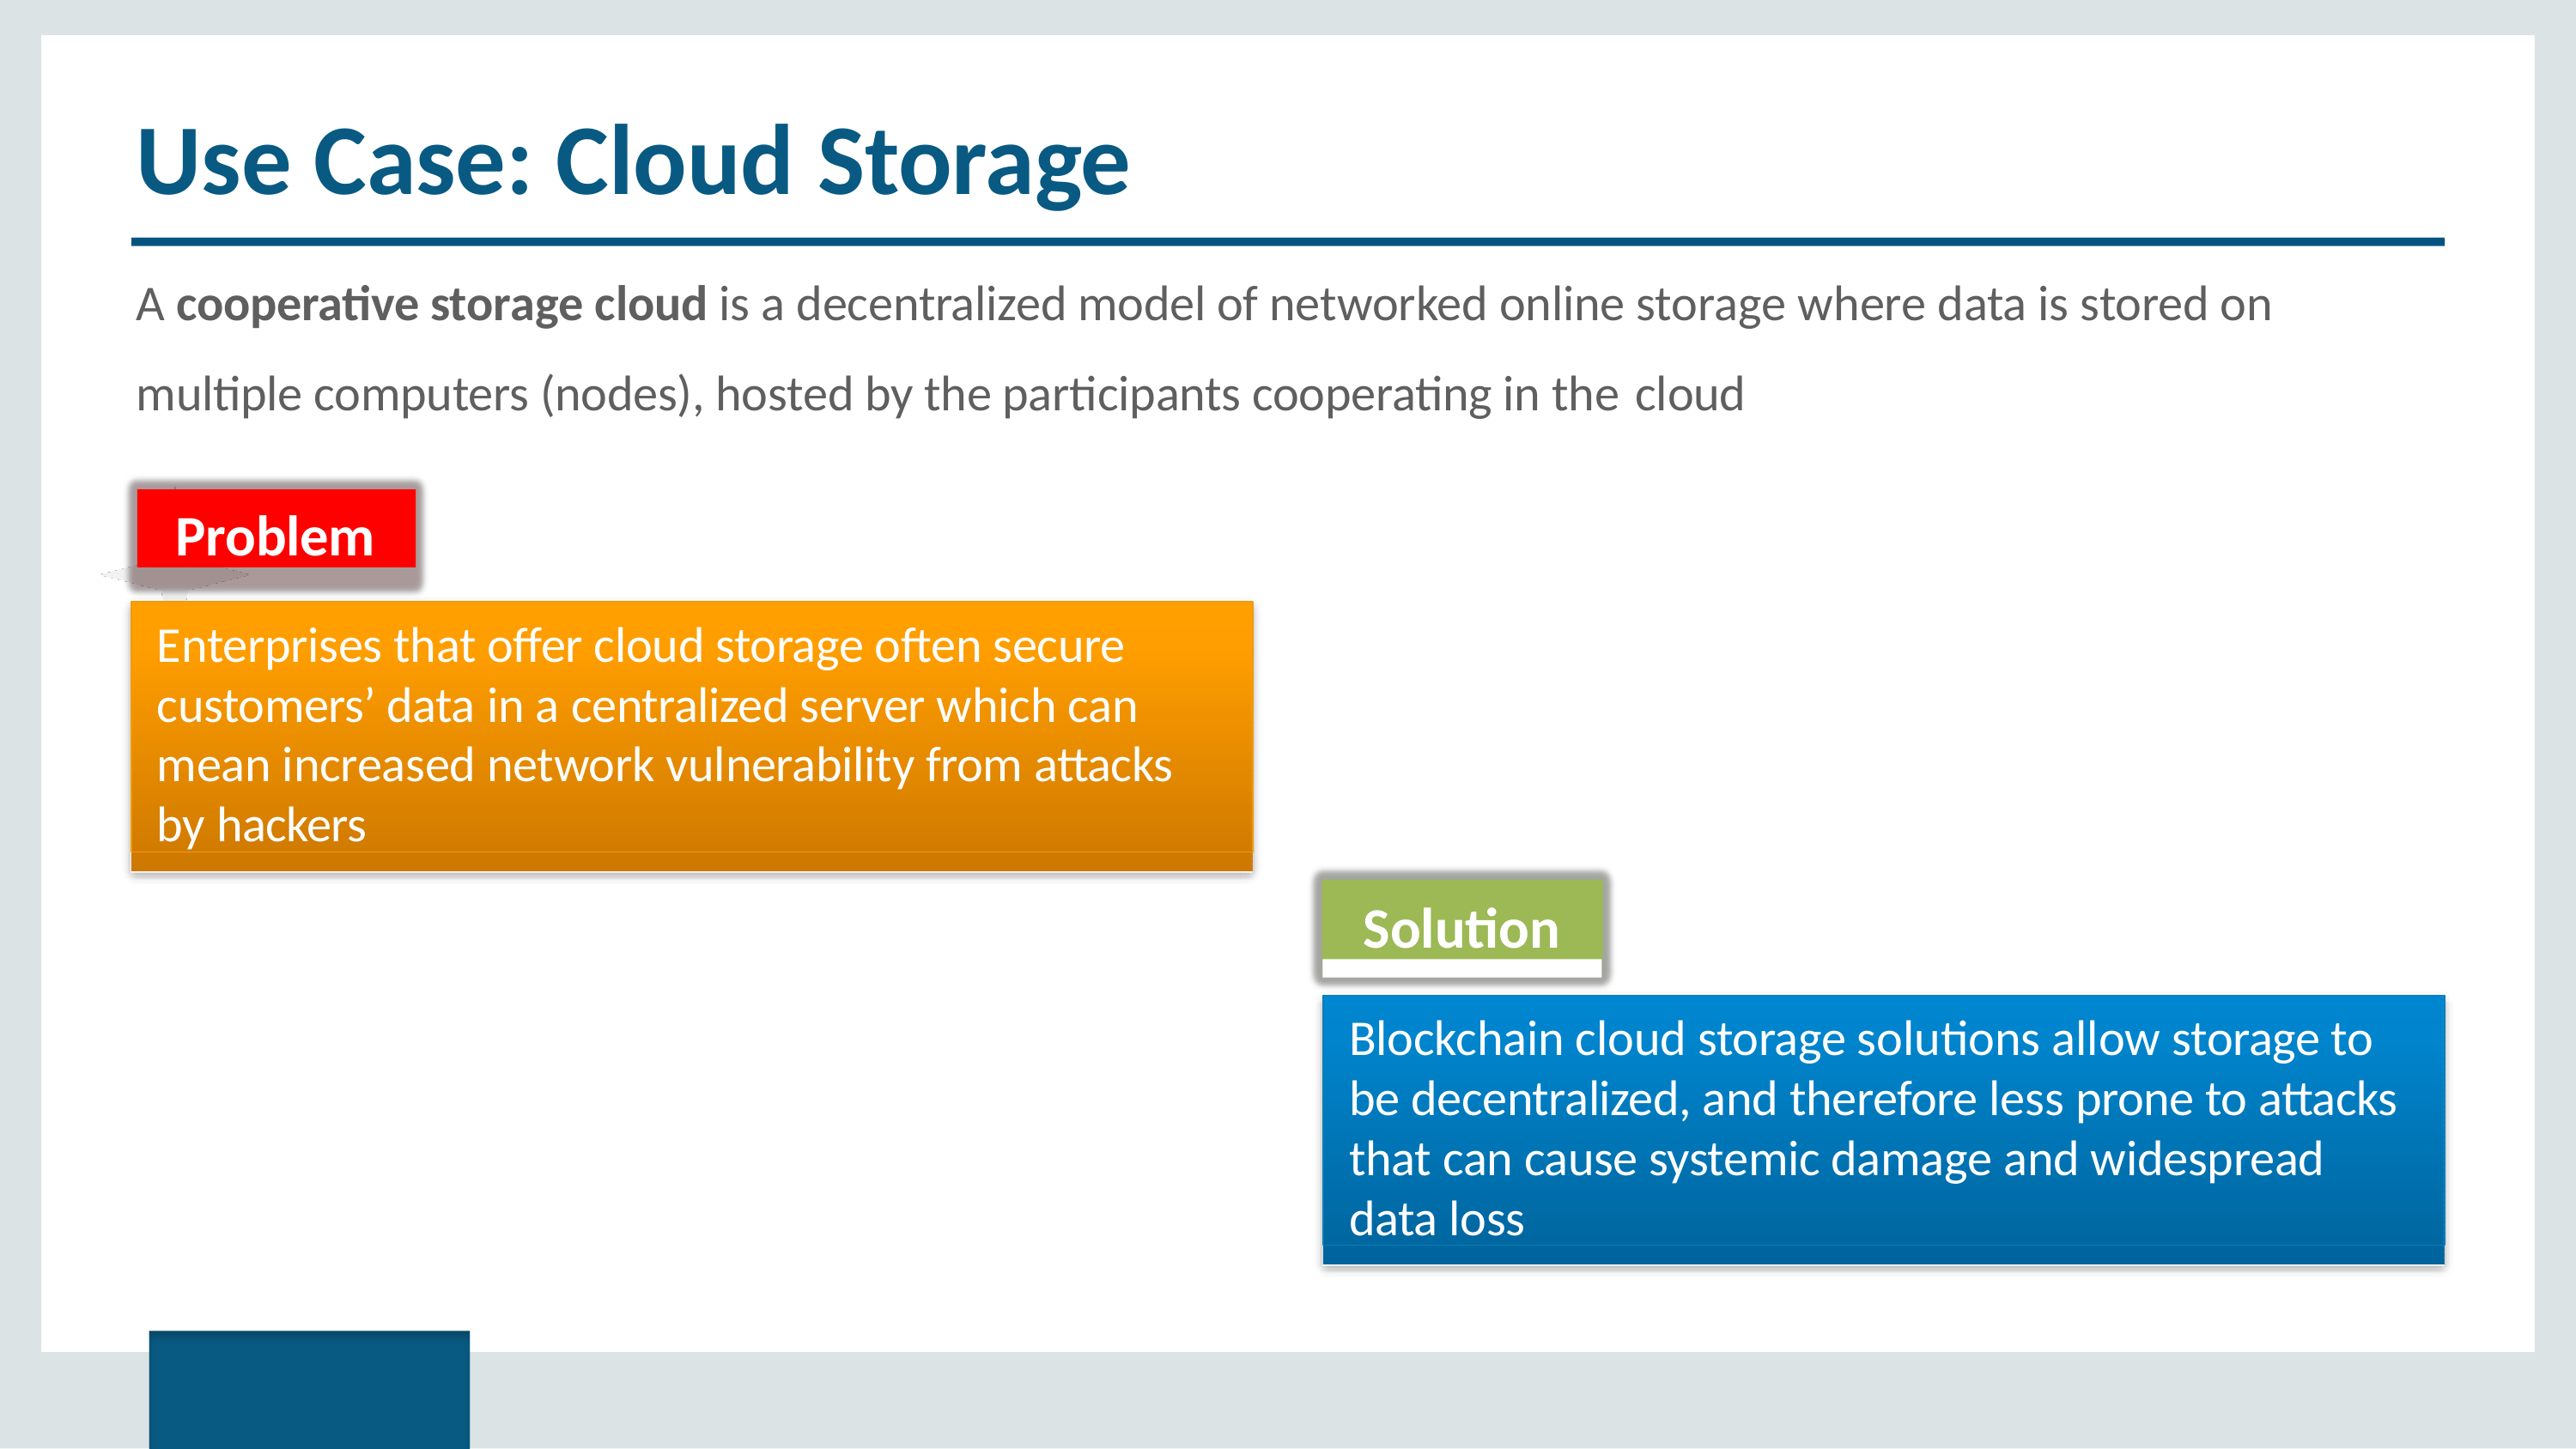

# Use Case: Cloud Storage
A cooperative storage cloud is a decentralized model of networked online storage where data is stored on  multiple computers (nodes), hosted by the participants cooperating in the cloud

Problem

Enterprises that offer cloud storage often secure  customers’ data in a centralized server which can  mean increased network vulnerability from attacks  by hackers

Solution

Blockchain cloud storage solutions allow storage to  be decentralized, and therefore less prone to attacks  that can cause systemic damage and widespread  data loss